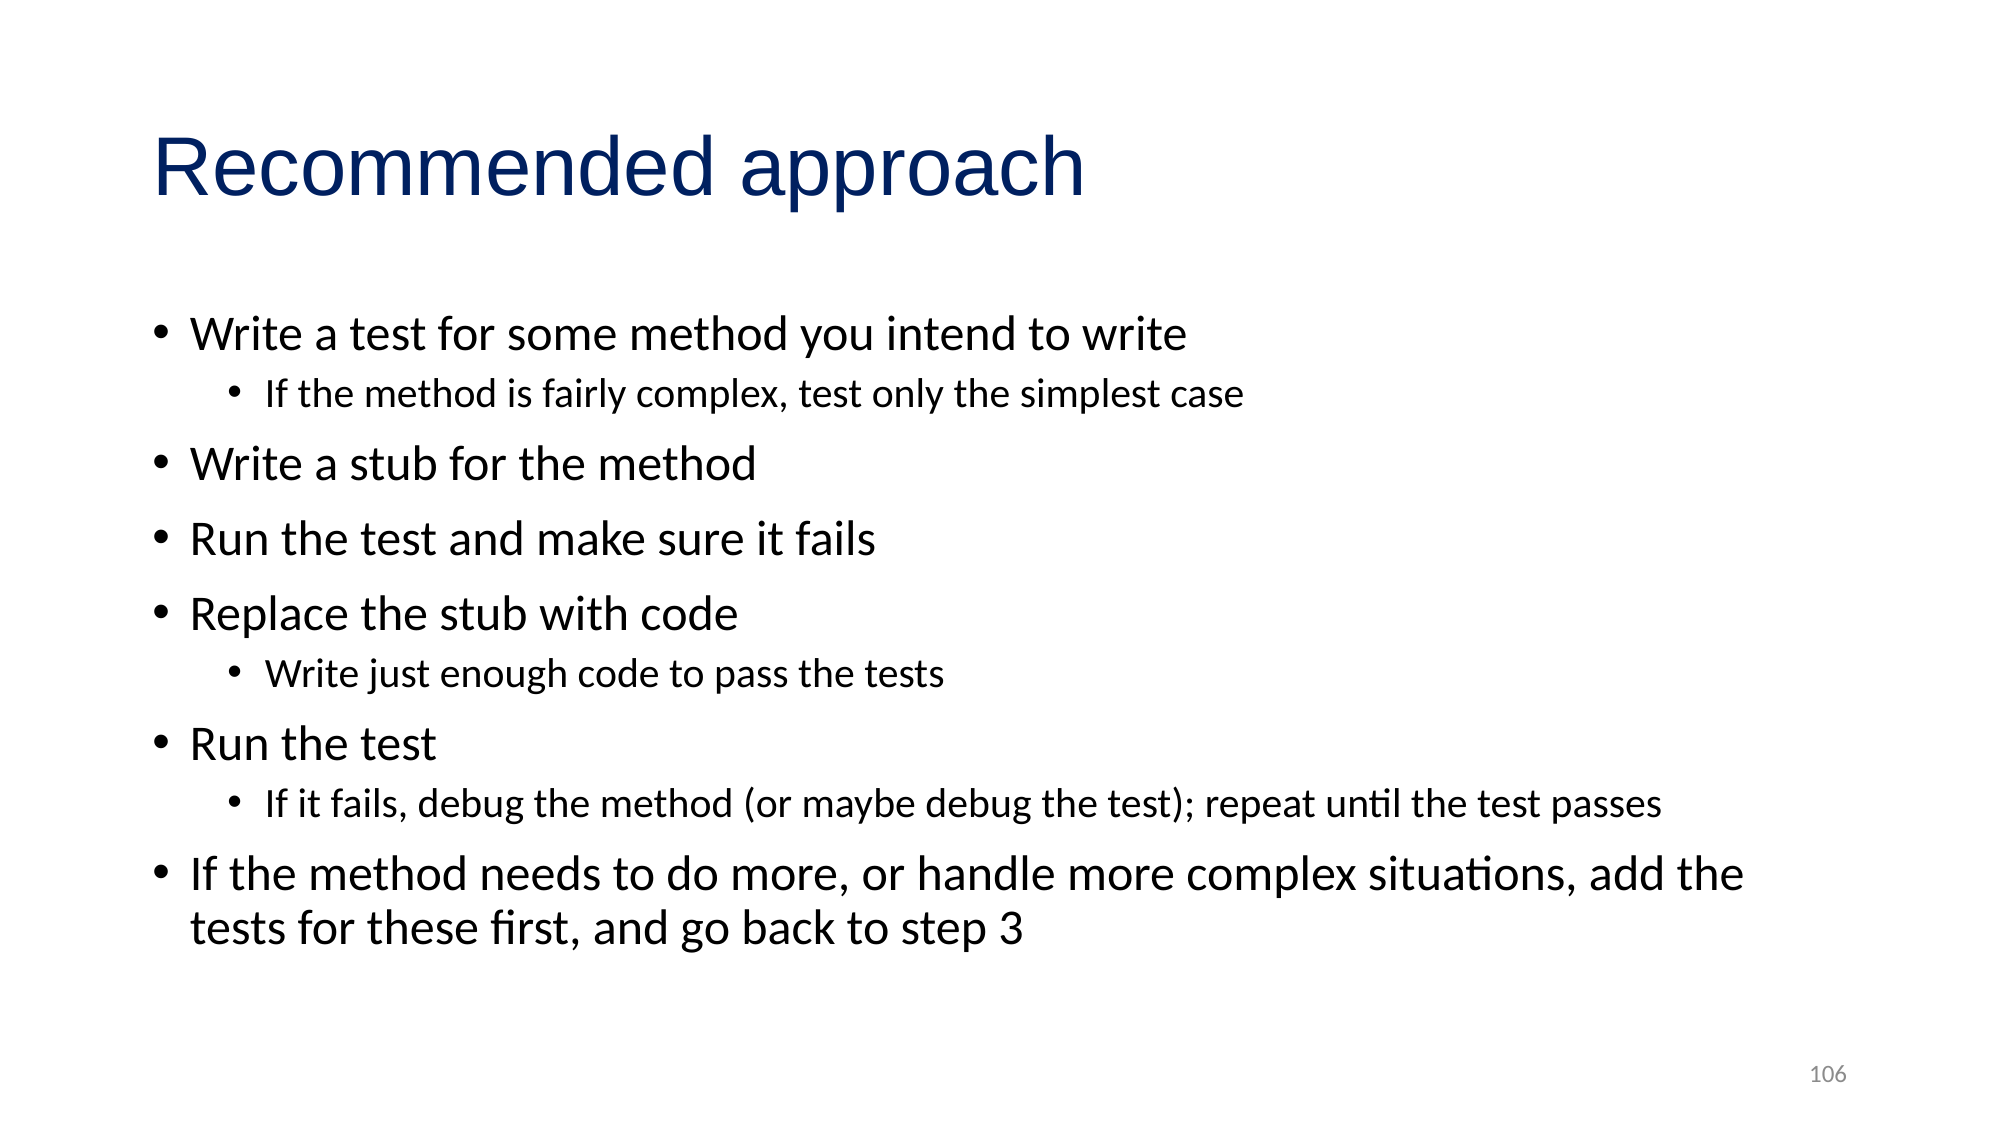

# Recommended approach
Write a test for some method you intend to write
If the method is fairly complex, test only the simplest case
Write a stub for the method
Run the test and make sure it fails
Replace the stub with code
Write just enough code to pass the tests
Run the test
If it fails, debug the method (or maybe debug the test); repeat until the test passes
If the method needs to do more, or handle more complex situations, add the tests for these first, and go back to step 3
106